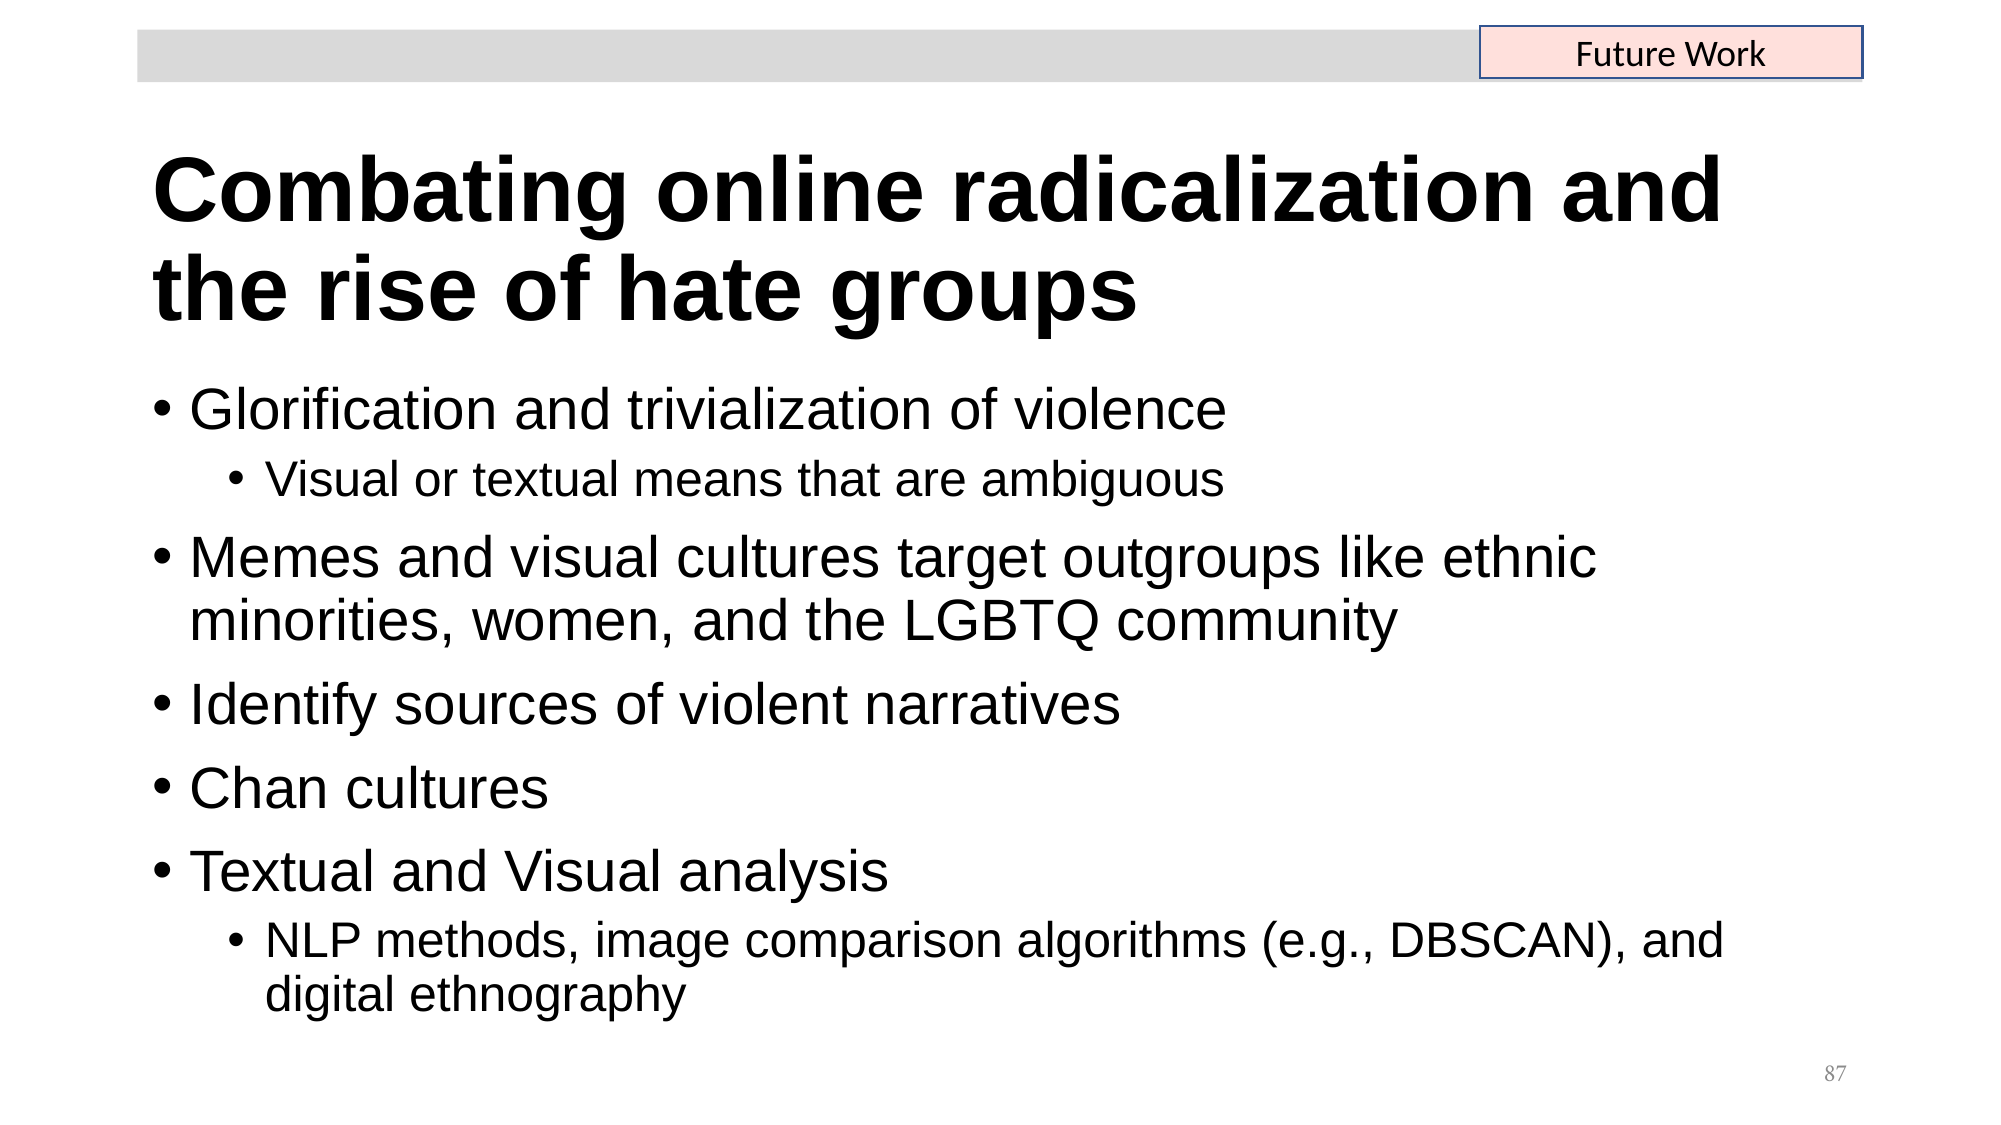

Future Work

# Combating online radicalization and the rise of hate groups
Glorification and trivialization of violence
Visual or textual means that are ambiguous
Memes and visual cultures target outgroups like ethnic minorities, women, and the LGBTQ community
Identify sources of violent narratives
Chan cultures
Textual and Visual analysis
NLP methods, image comparison algorithms (e.g., DBSCAN), and digital ethnography
87